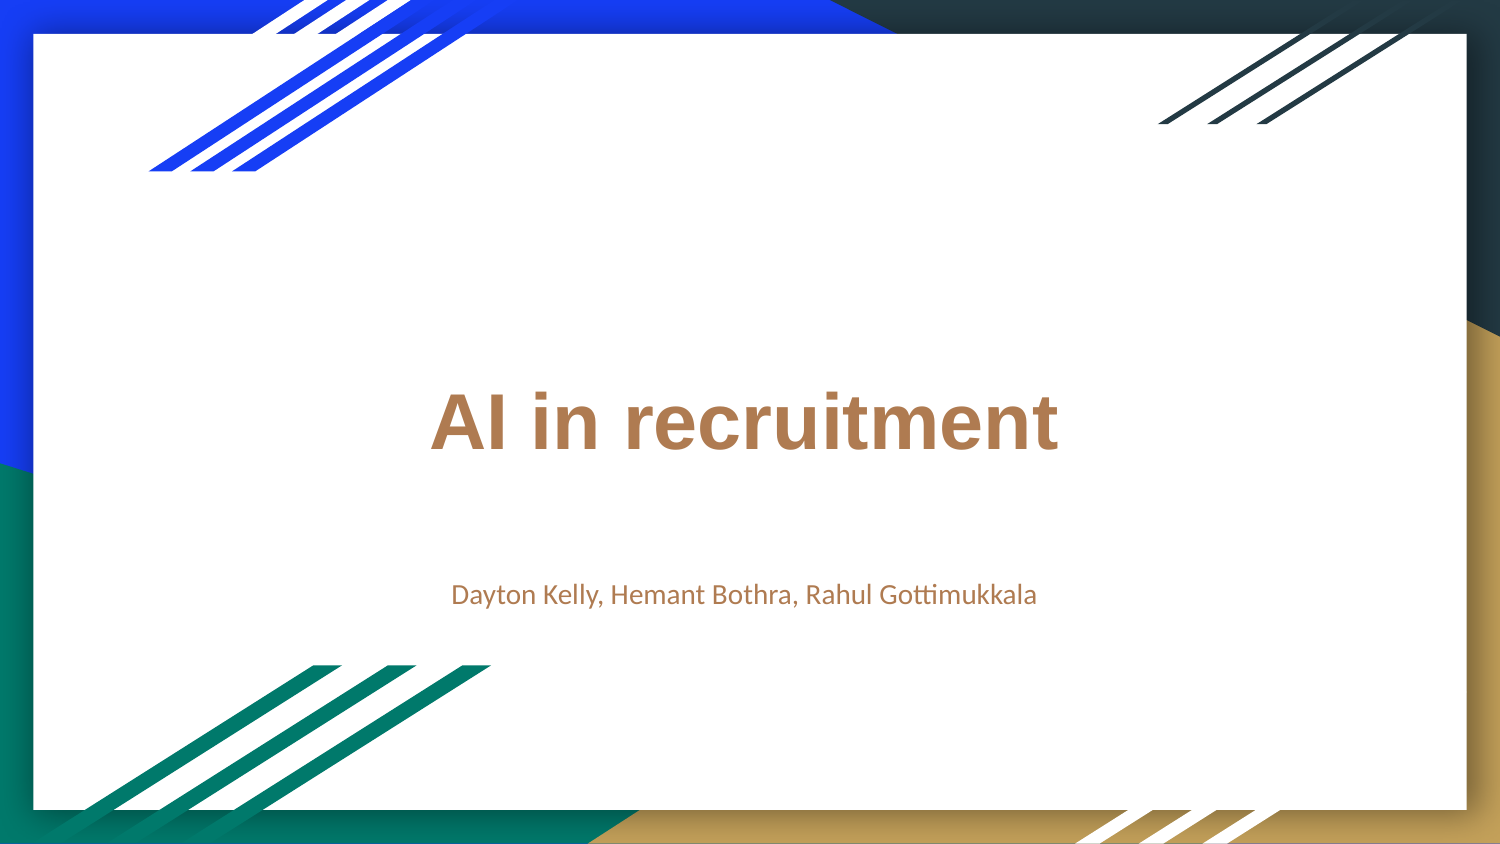

# AI in recruitment
Dayton Kelly, Hemant Bothra, Rahul Gottimukkala